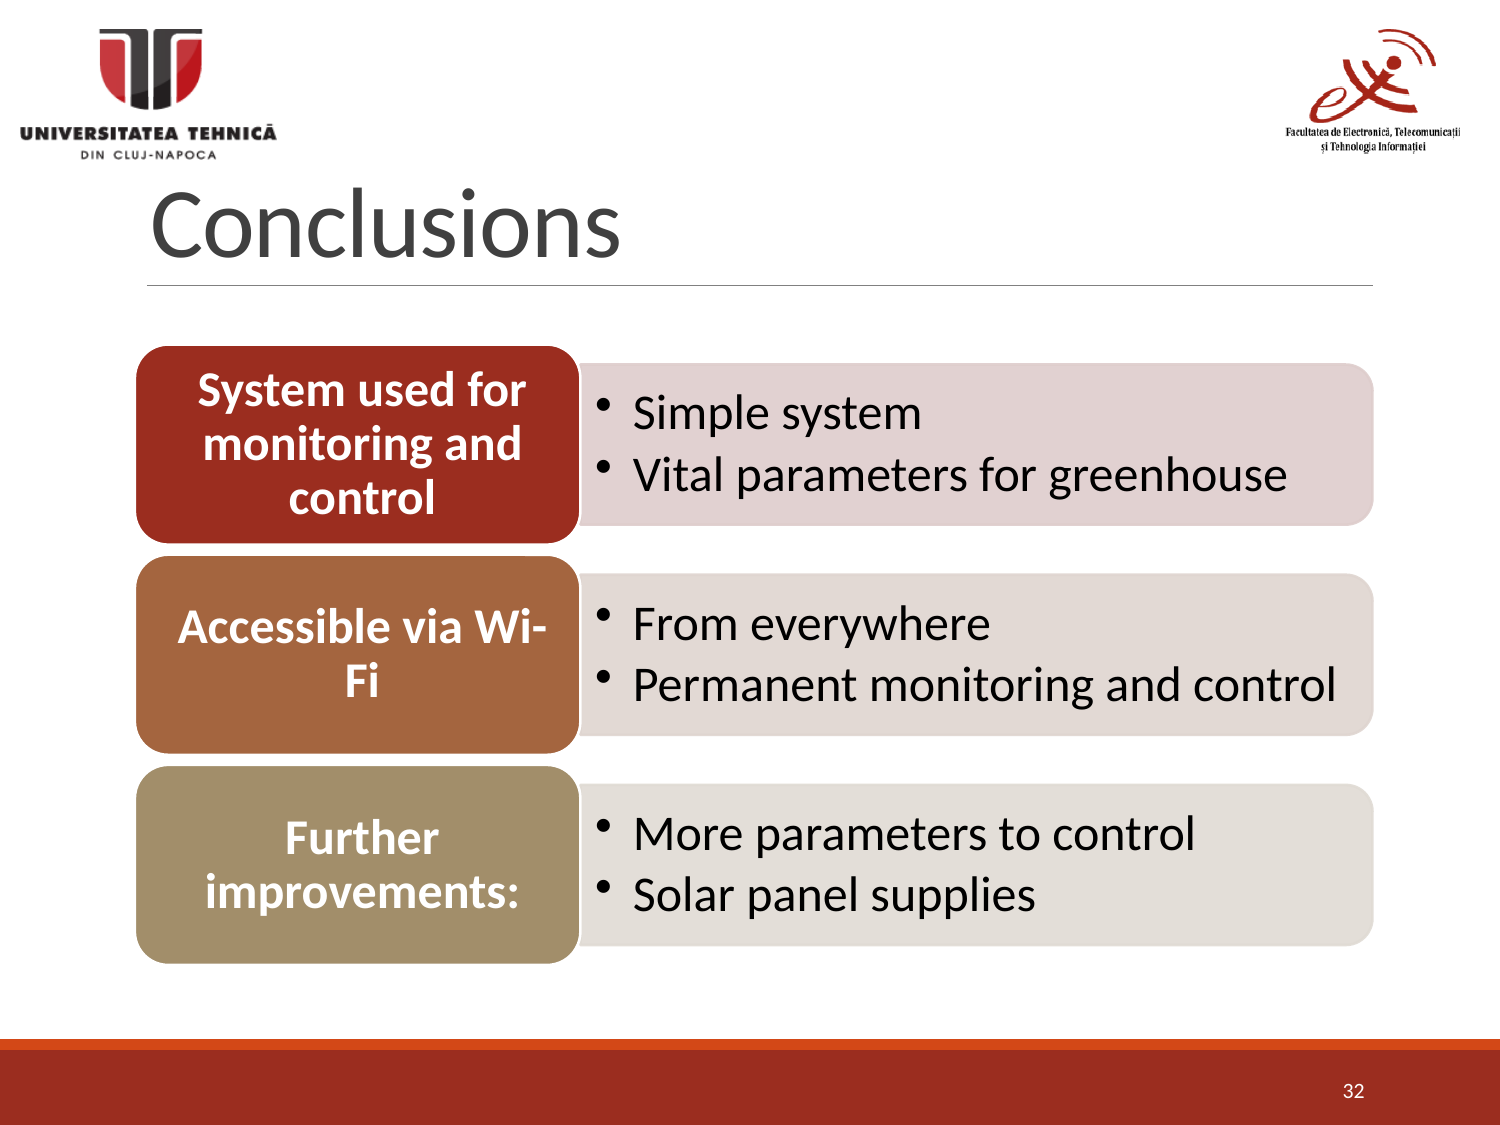

# Conclusions
Simple system
Vital parameters for greenhouse
System used for monitoring and control
From everywhere
Permanent monitoring and control
Accessible via Wi-Fi
More parameters to control
Solar panel supplies
Further improvements:
32